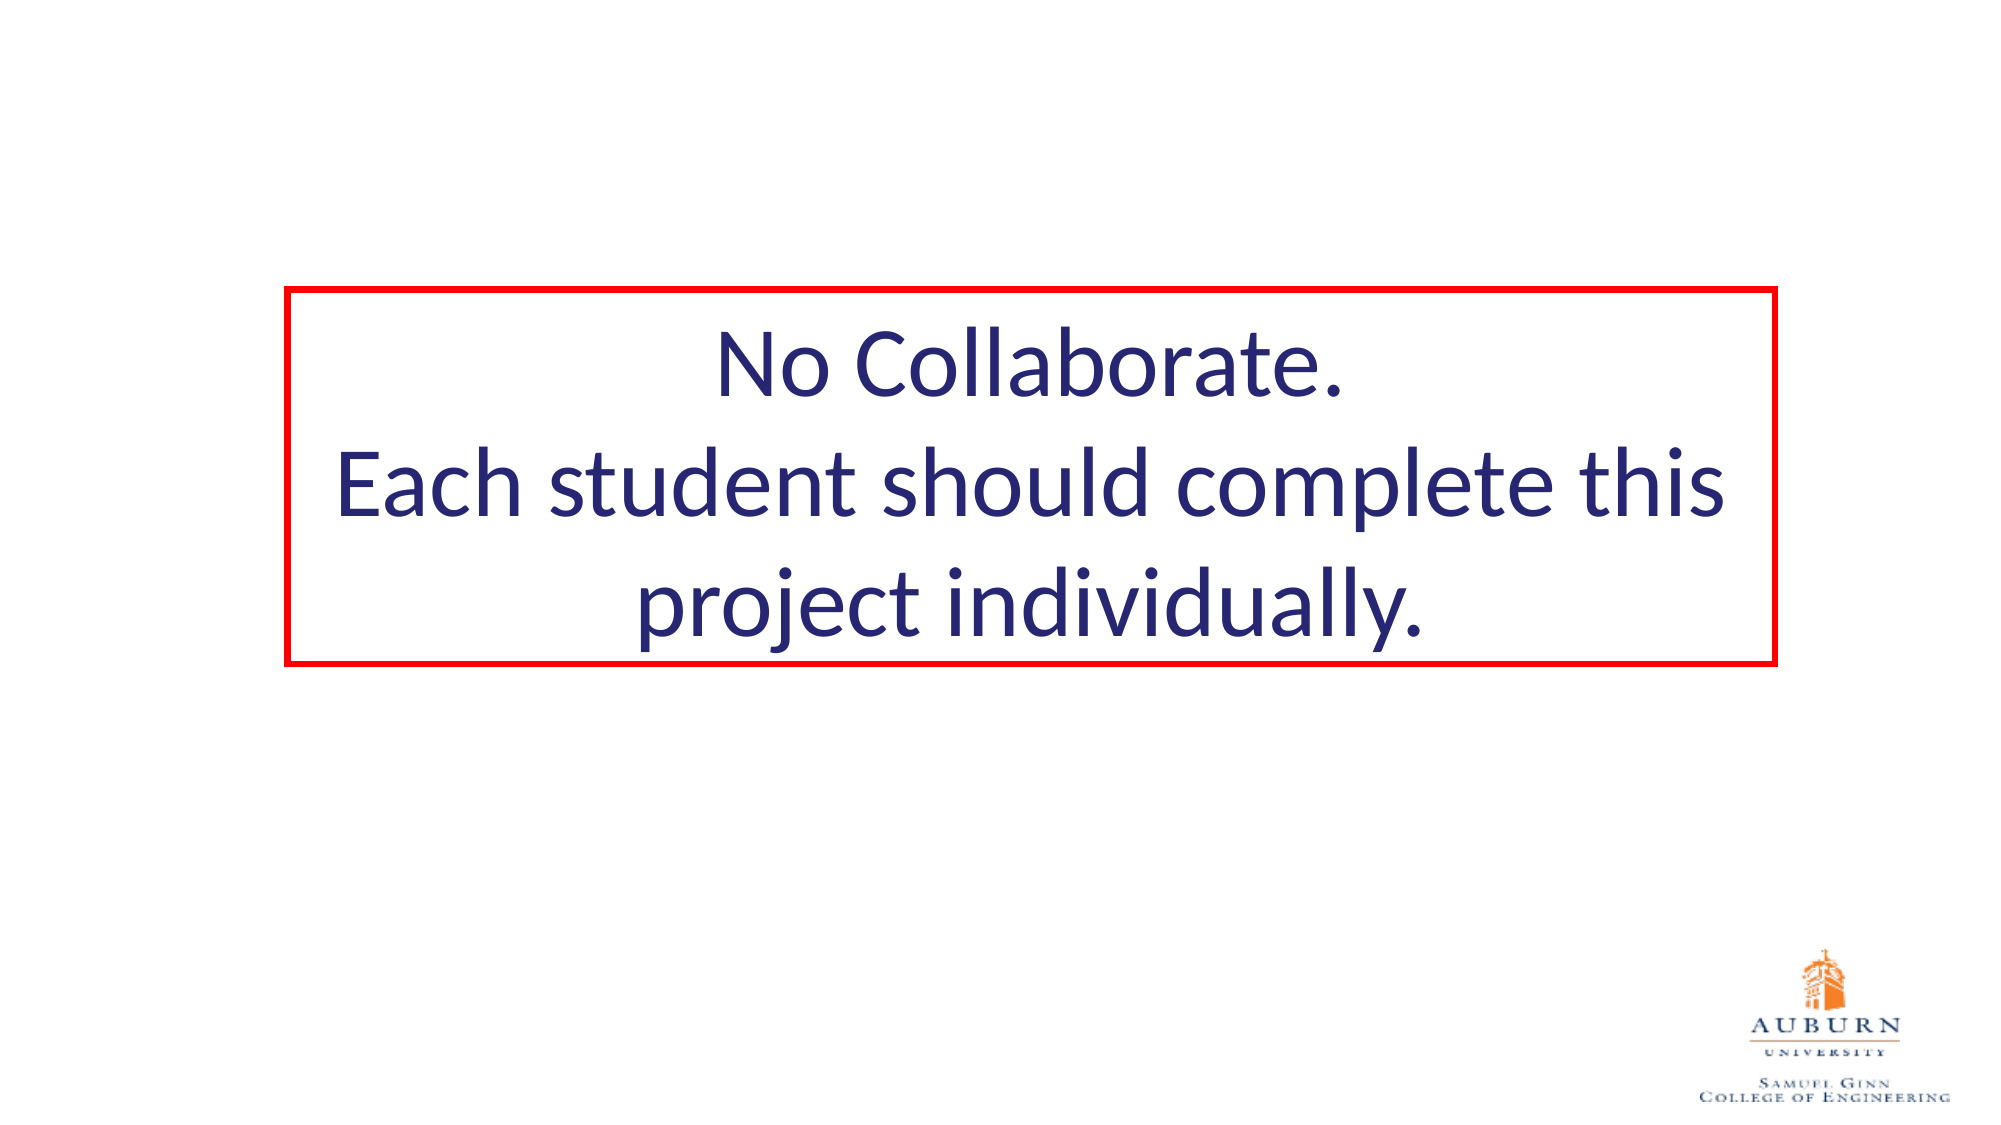

No Collaborate.
Each student should complete this project individually.